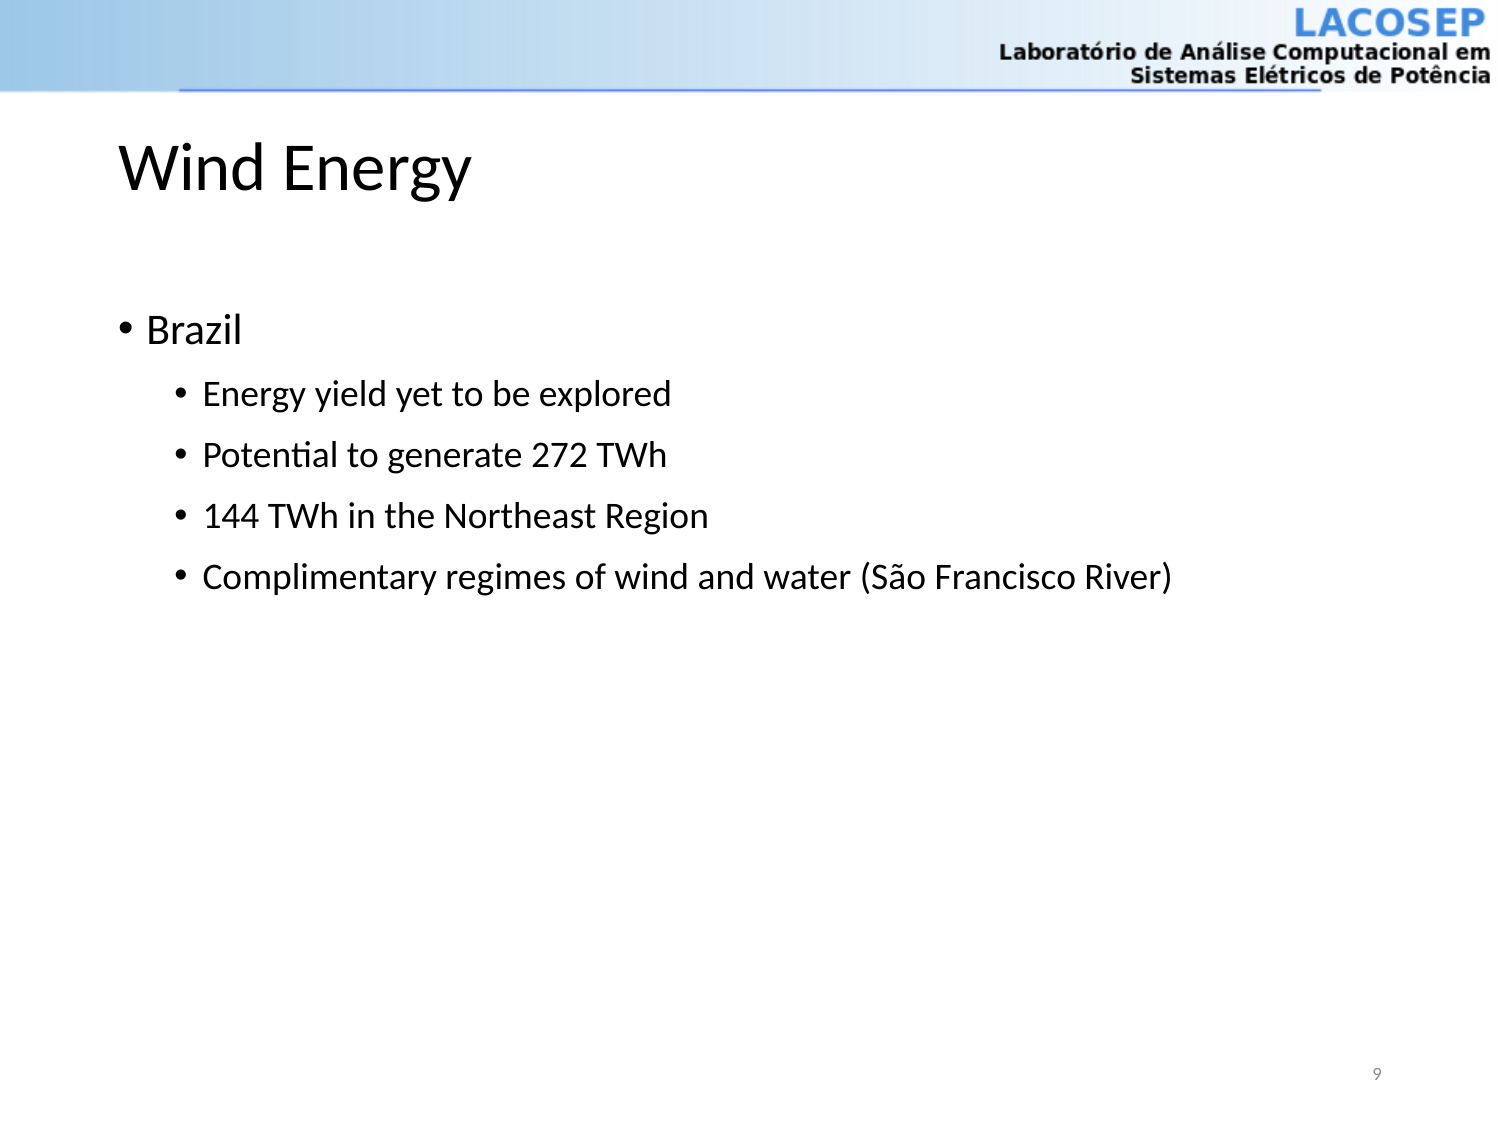

# Wind Energy
Brazil
Energy yield yet to be explored
Potential to generate 272 TWh
144 TWh in the Northeast Region
Complimentary regimes of wind and water (São Francisco River)
9